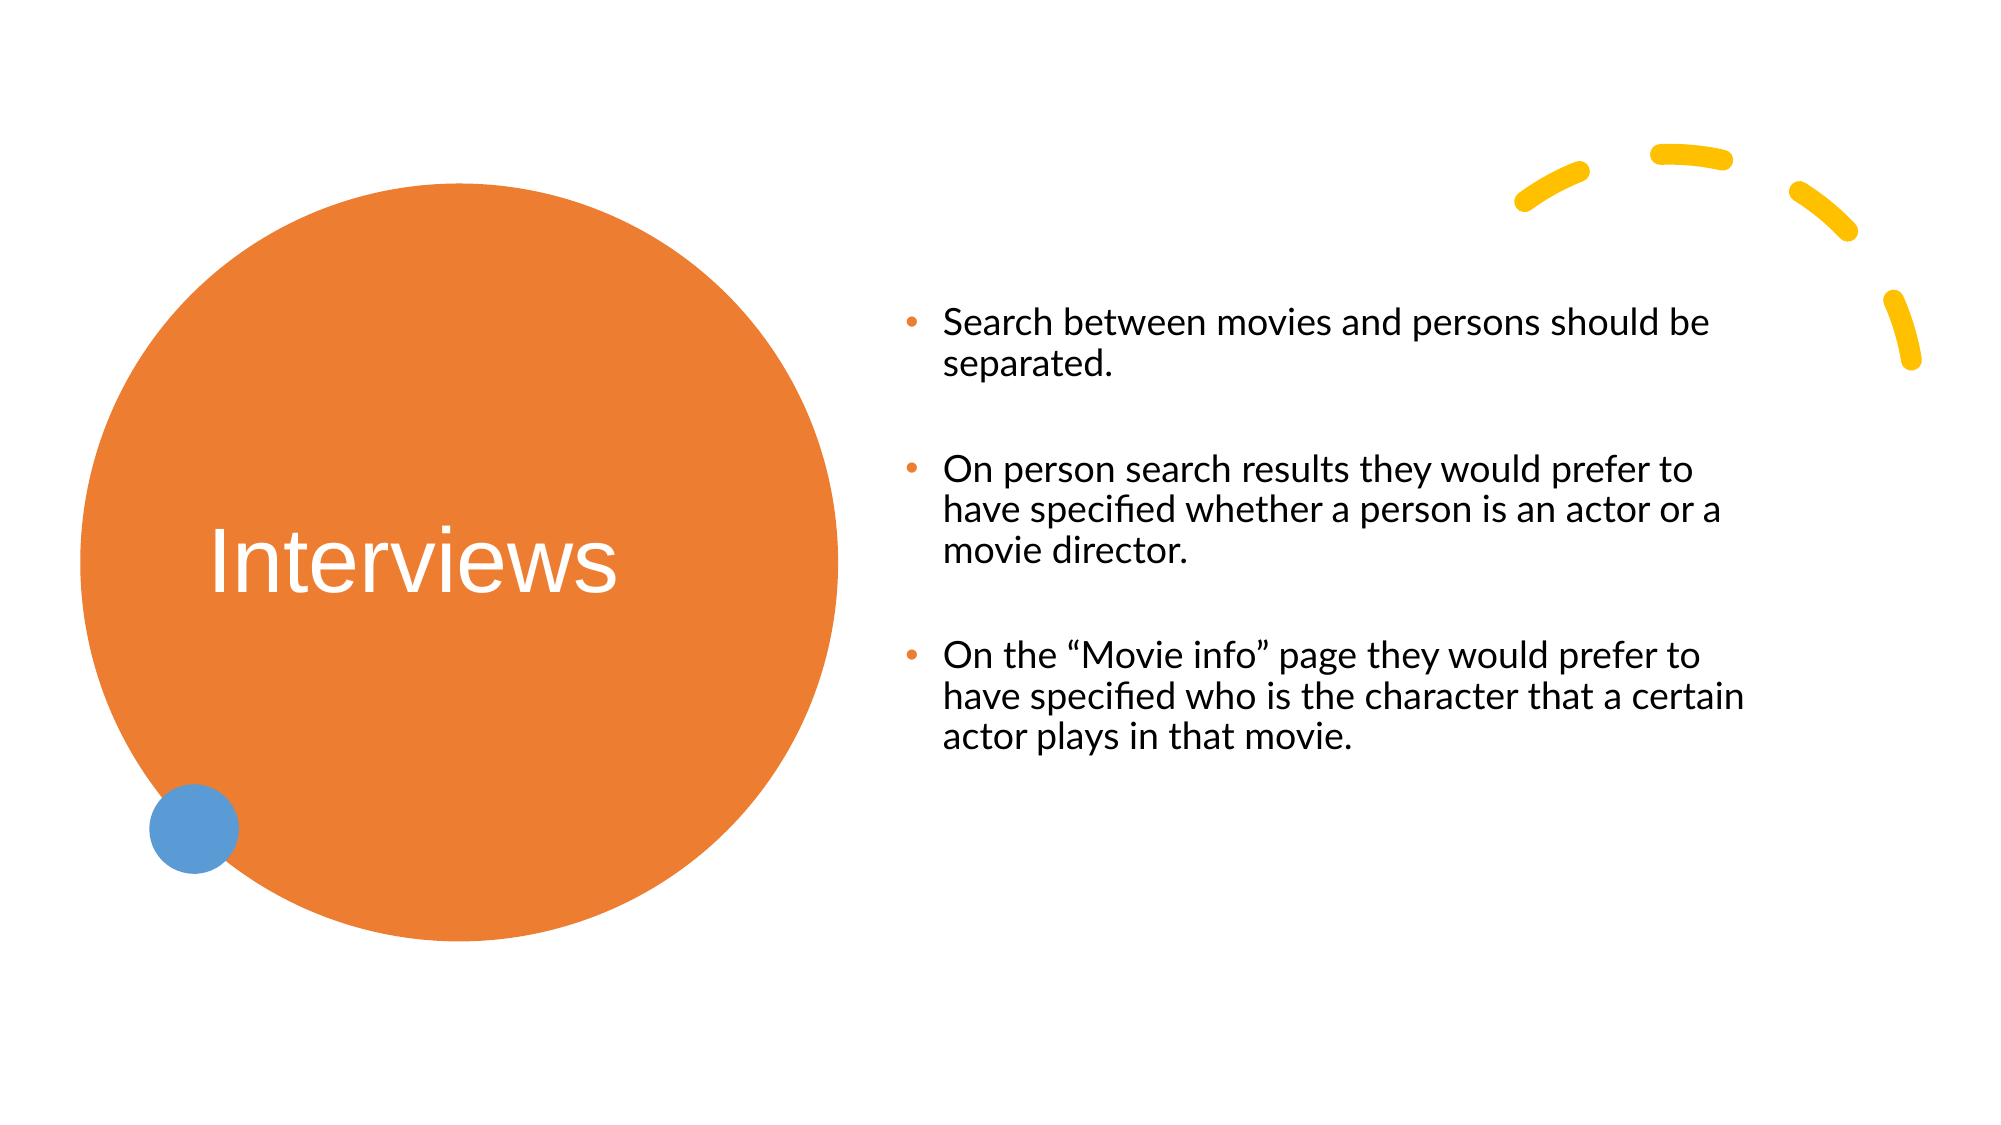

Interviews
Search between movies and persons should be separated.

On person search results they would prefer to have specified whether a person is an actor or a movie director.

On the “Movie info” page they would prefer to have specified who is the character that a certain actor plays in that movie.